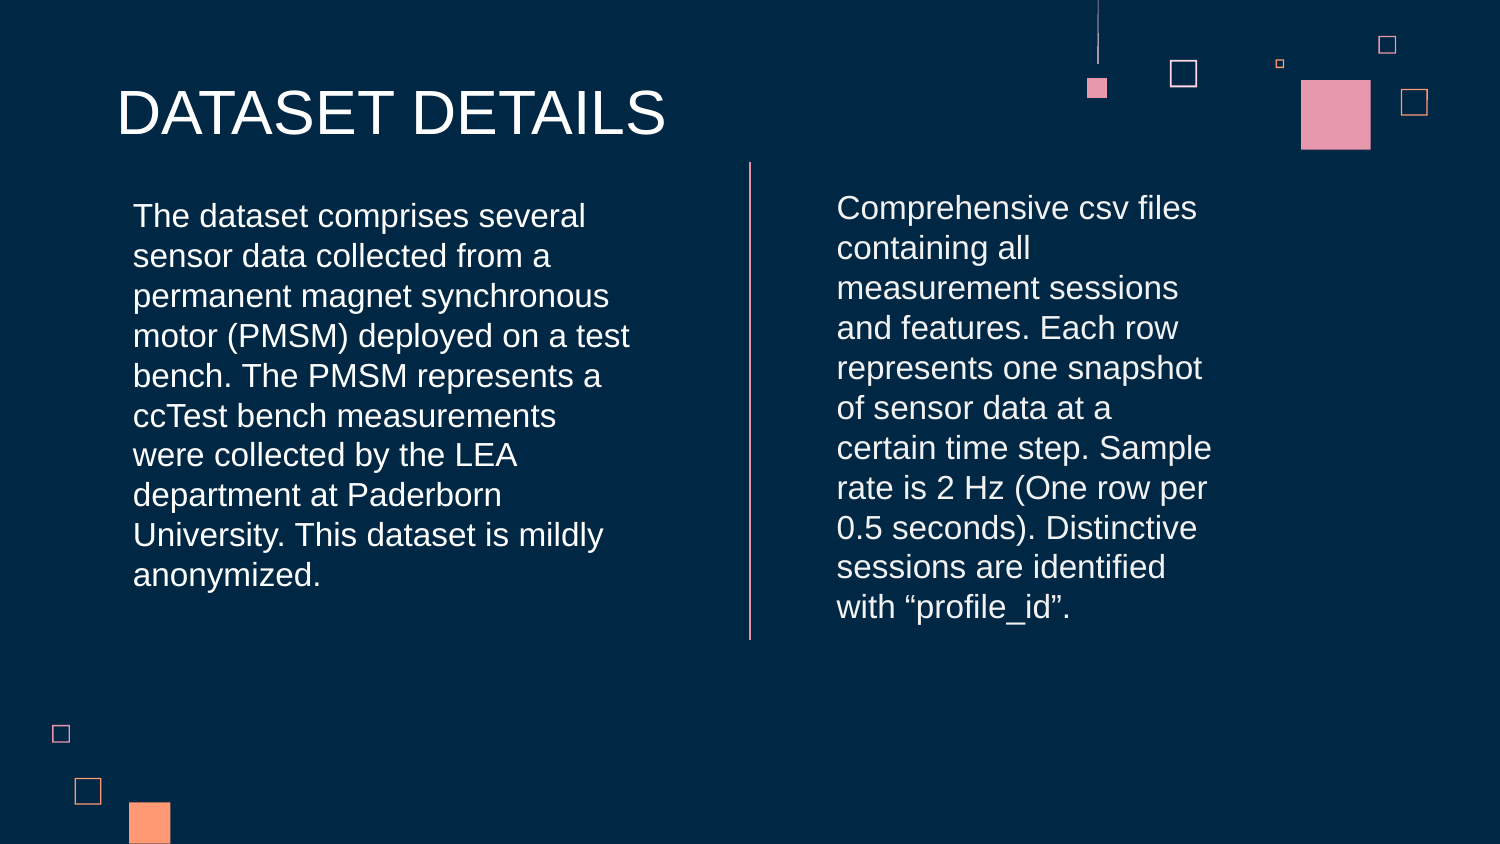

DATASET DETAILS

The dataset comprises several sensor data collected from a permanent magnet synchronous
motor (PMSM) deployed on a test bench. The PMSM represents a ccTest bench measurements
were collected by the LEA department at Paderborn University. This dataset is mildly
anonymized.
Comprehensive csv files containing all measurement sessions and features. Each row
represents one snapshot of sensor data at a certain time step. Sample rate is 2 Hz (One row per
0.5 seconds). Distinctive sessions are identified with “profile_id”.